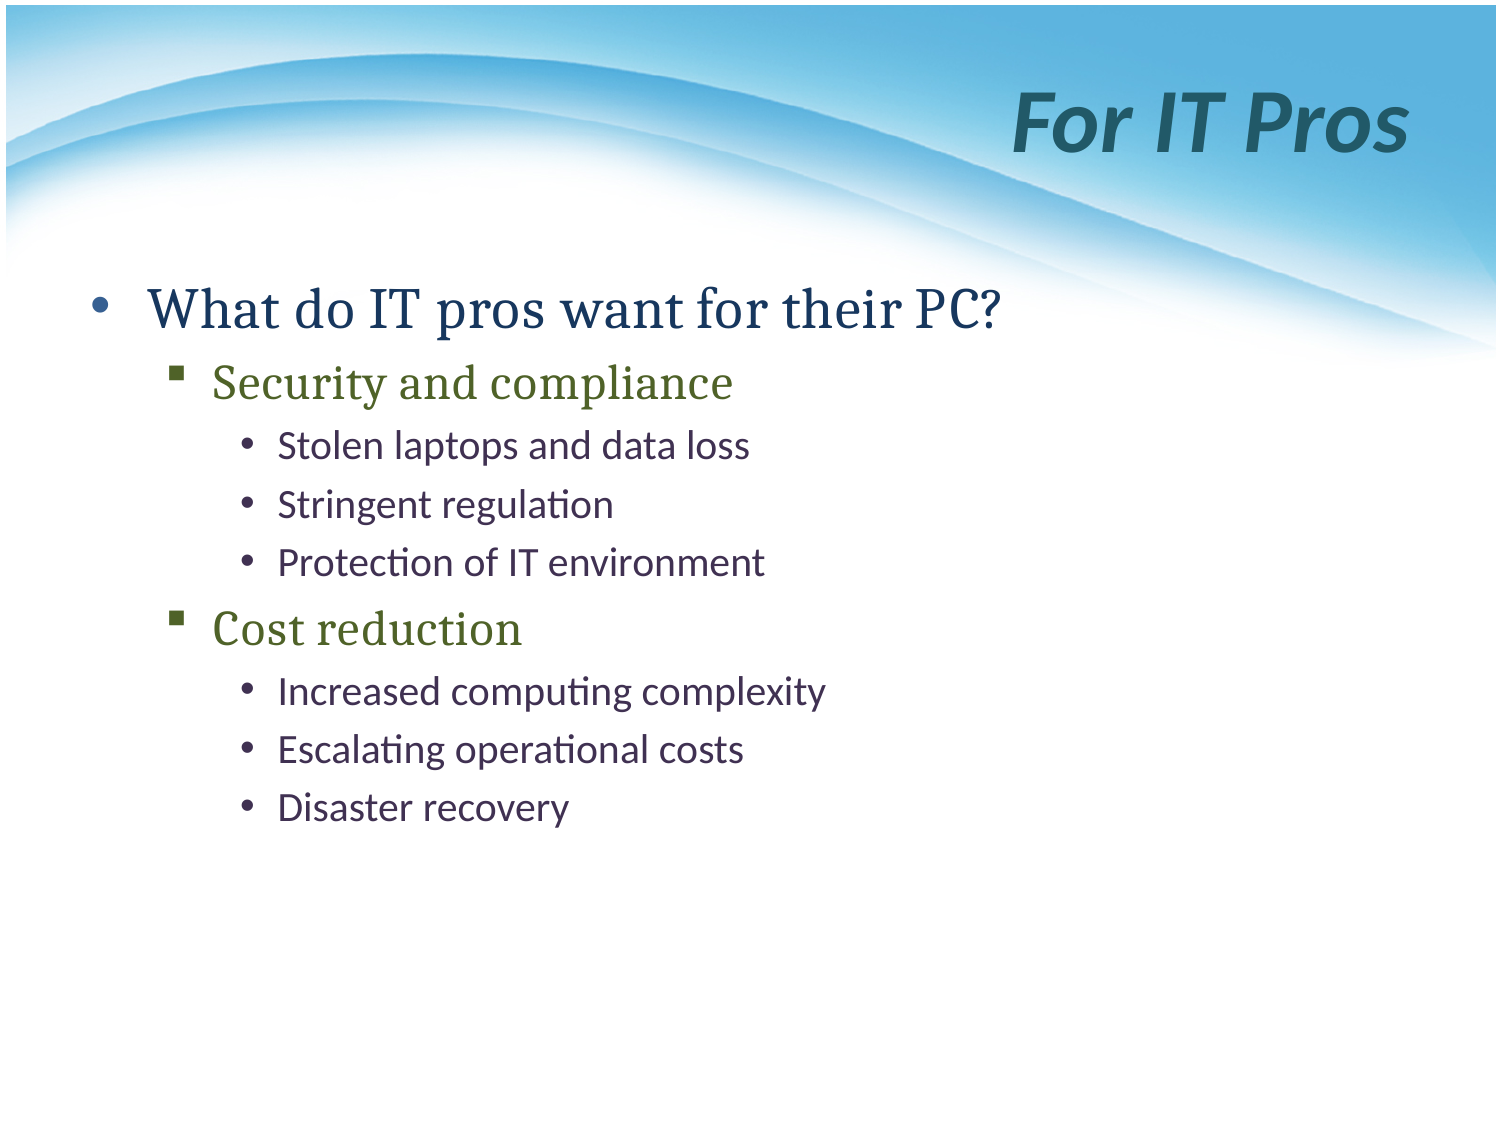

# For IT Pros
What do IT pros want for their PC?
Security and compliance
Stolen laptops and data loss
Stringent regulation
Protection of IT environment
Cost reduction
Increased computing complexity
Escalating operational costs
Disaster recovery